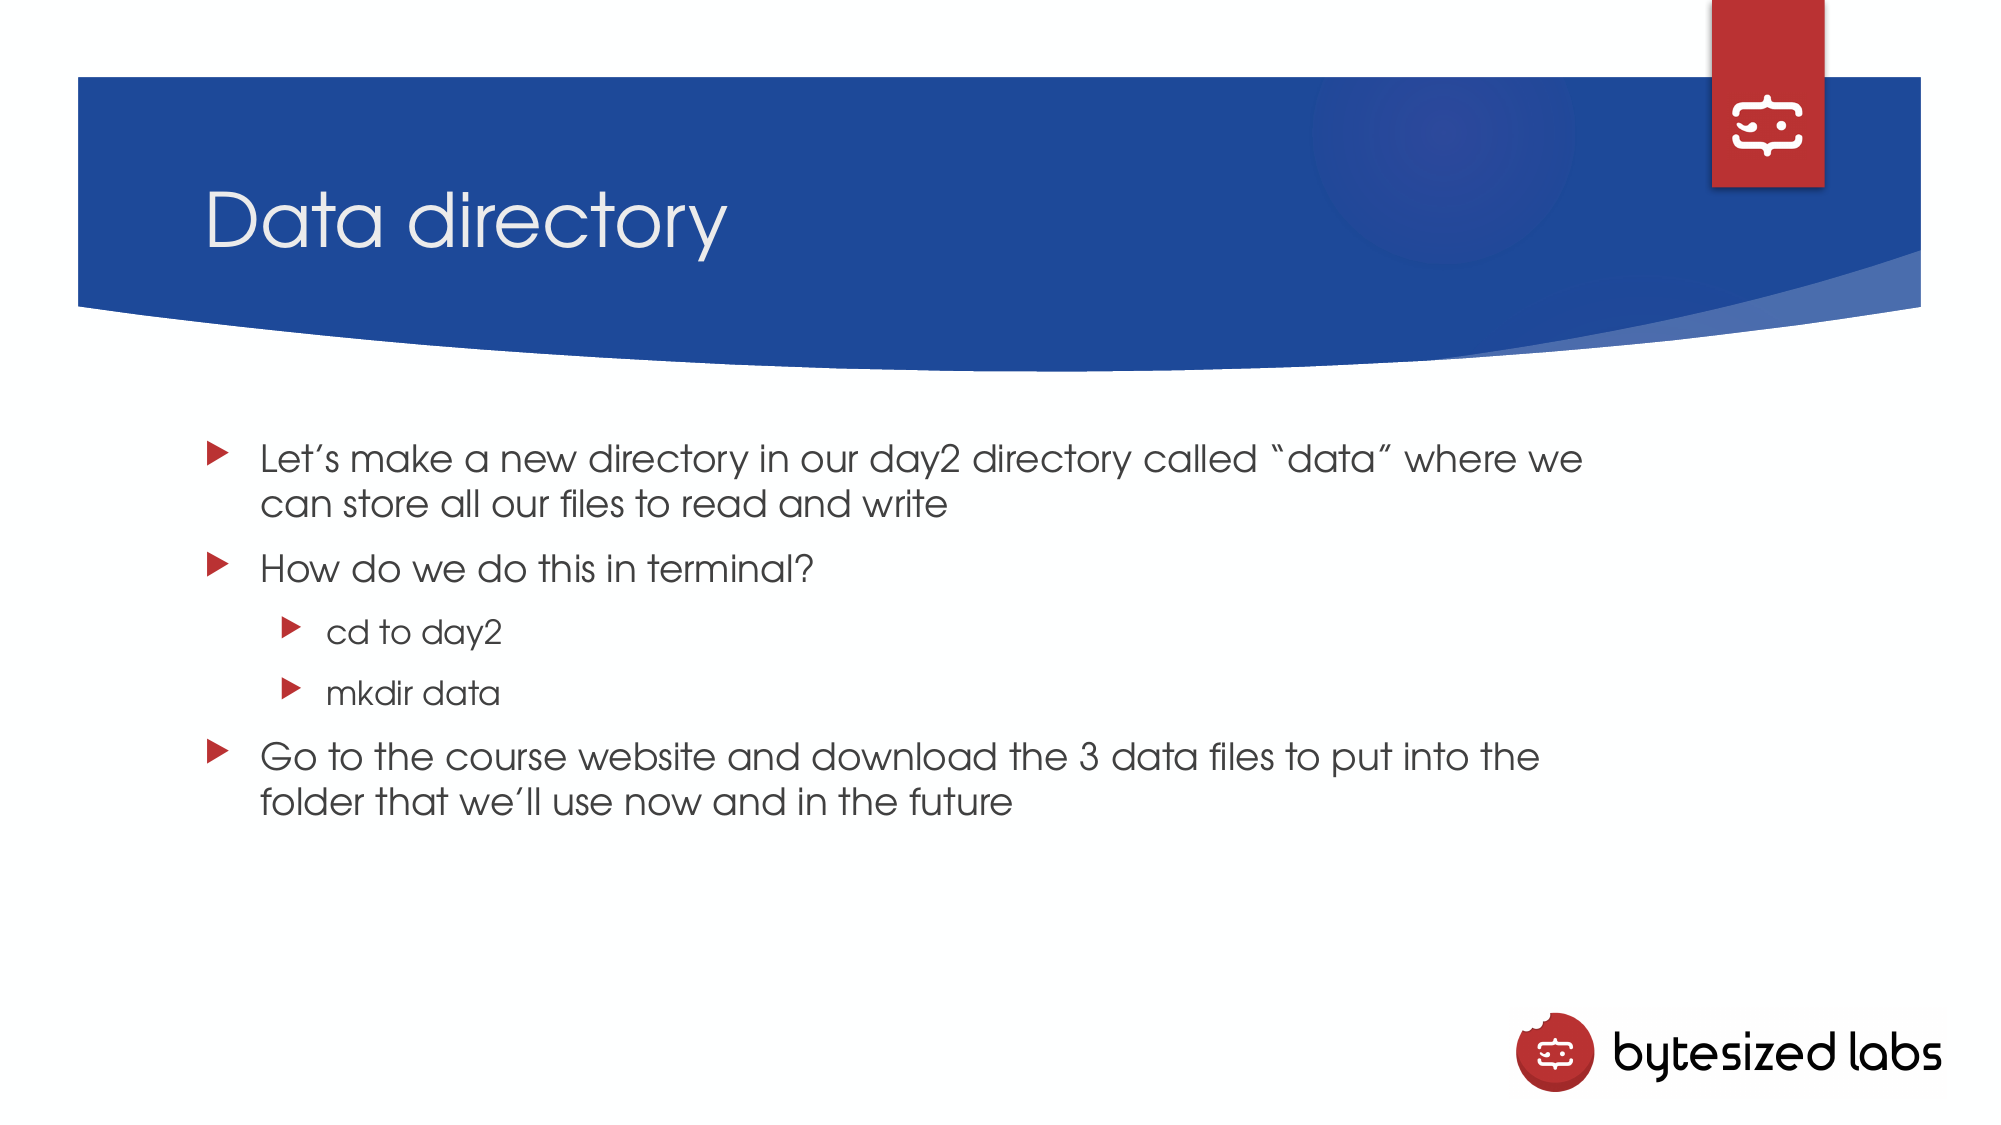

# Data directory
Let’s make a new directory in our day2 directory called “data” where we can store all our files to read and write
How do we do this in terminal?
cd to day2
mkdir data
Go to the course website and download the 3 data files to put into the folder that we’ll use now and in the future